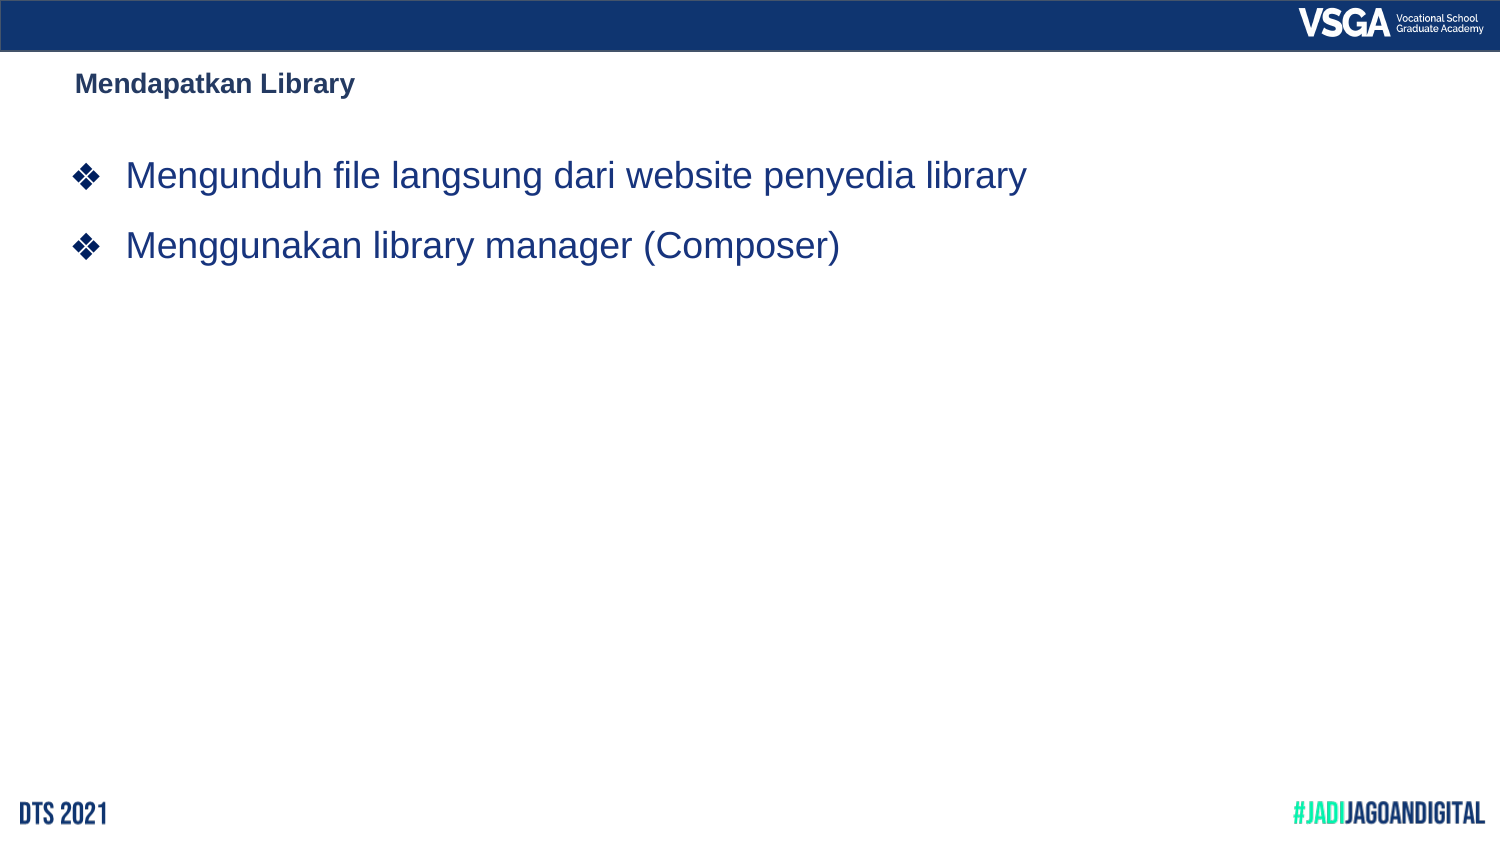

Mendapatkan Library
Mengunduh file langsung dari website penyedia library
Menggunakan library manager (Composer)